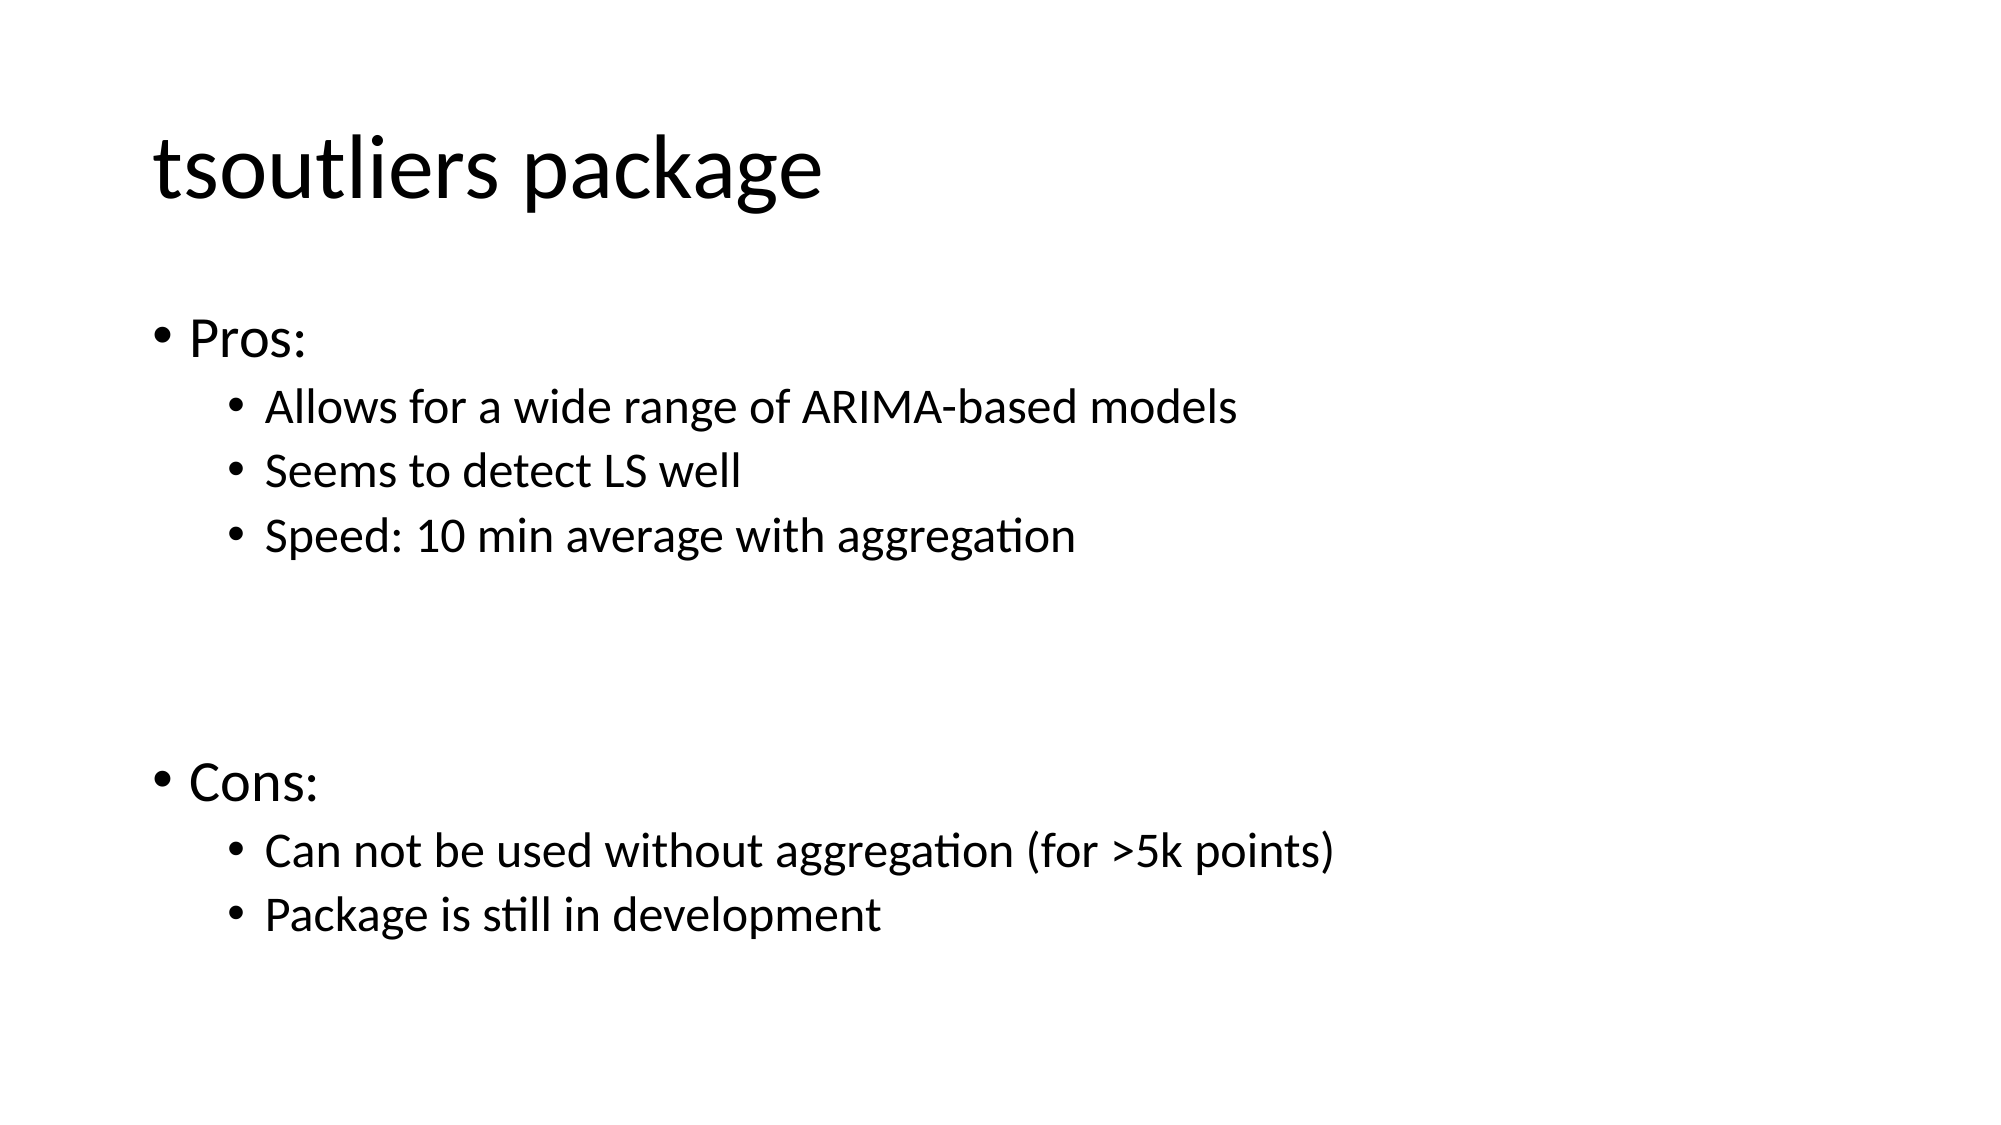

# tsoutliers package
Pros:
Allows for a wide range of ARIMA-based models
Seems to detect LS well
Speed: 10 min average with aggregation

Cons:
Can not be used without aggregation (for >5k points)
Package is still in development